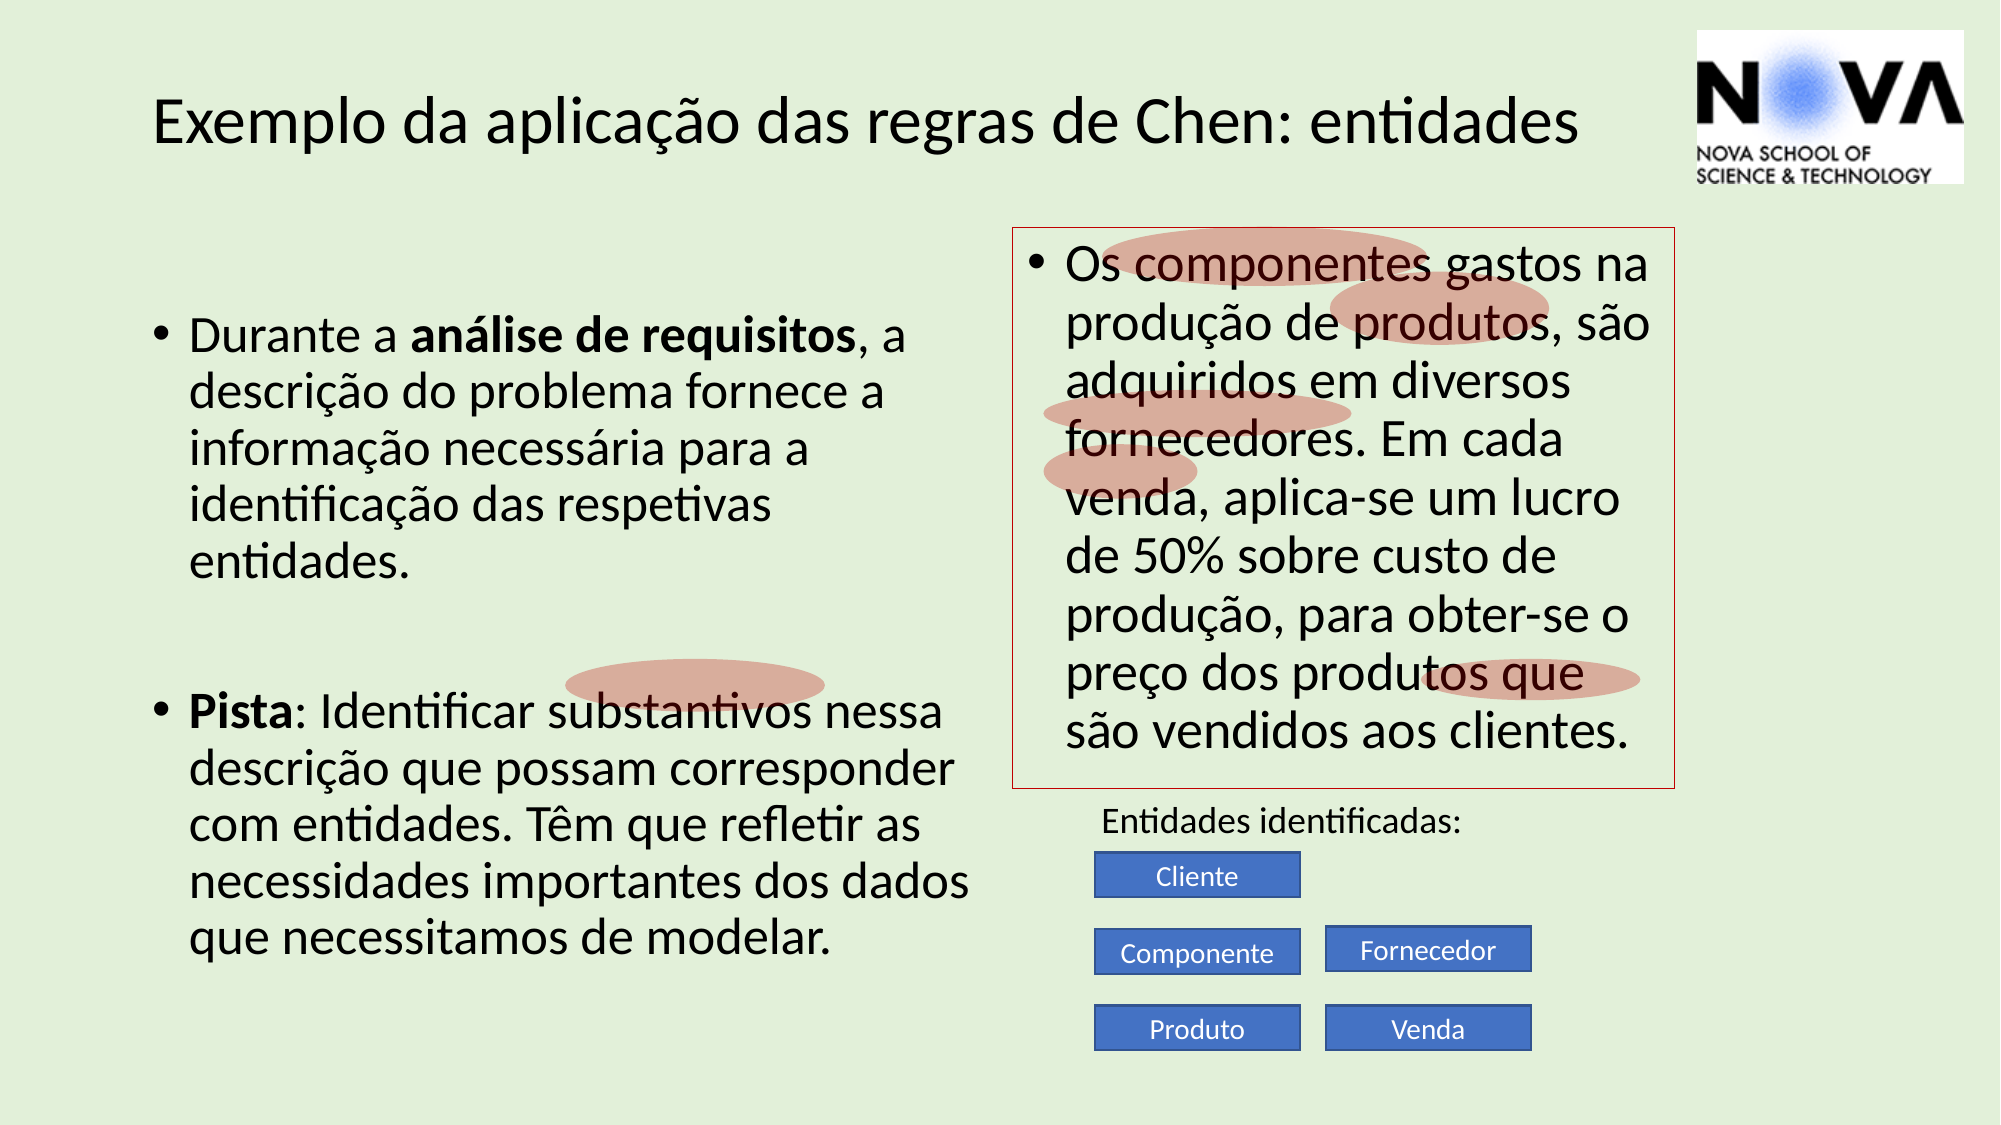

# Exemplo da aplicação das regras de Chen: entidades

Os componentes gastos na produção de produtos, são adquiridos em diversos fornecedores. Em cada venda, aplica-se um lucro de 50% sobre custo de produção, para obter-se o preço dos produtos que são vendidos aos clientes.

Durante a análise de requisitos, a descrição do problema fornece a informação necessária para a identificação das respetivas entidades.

Pista: Identificar substantivos nessa descrição que possam corresponder com entidades. Têm que refletir as necessidades importantes dos dados que necessitamos de modelar.

Entidades identificadas:
Cliente
Fornecedor
Componente
Produto
Venda